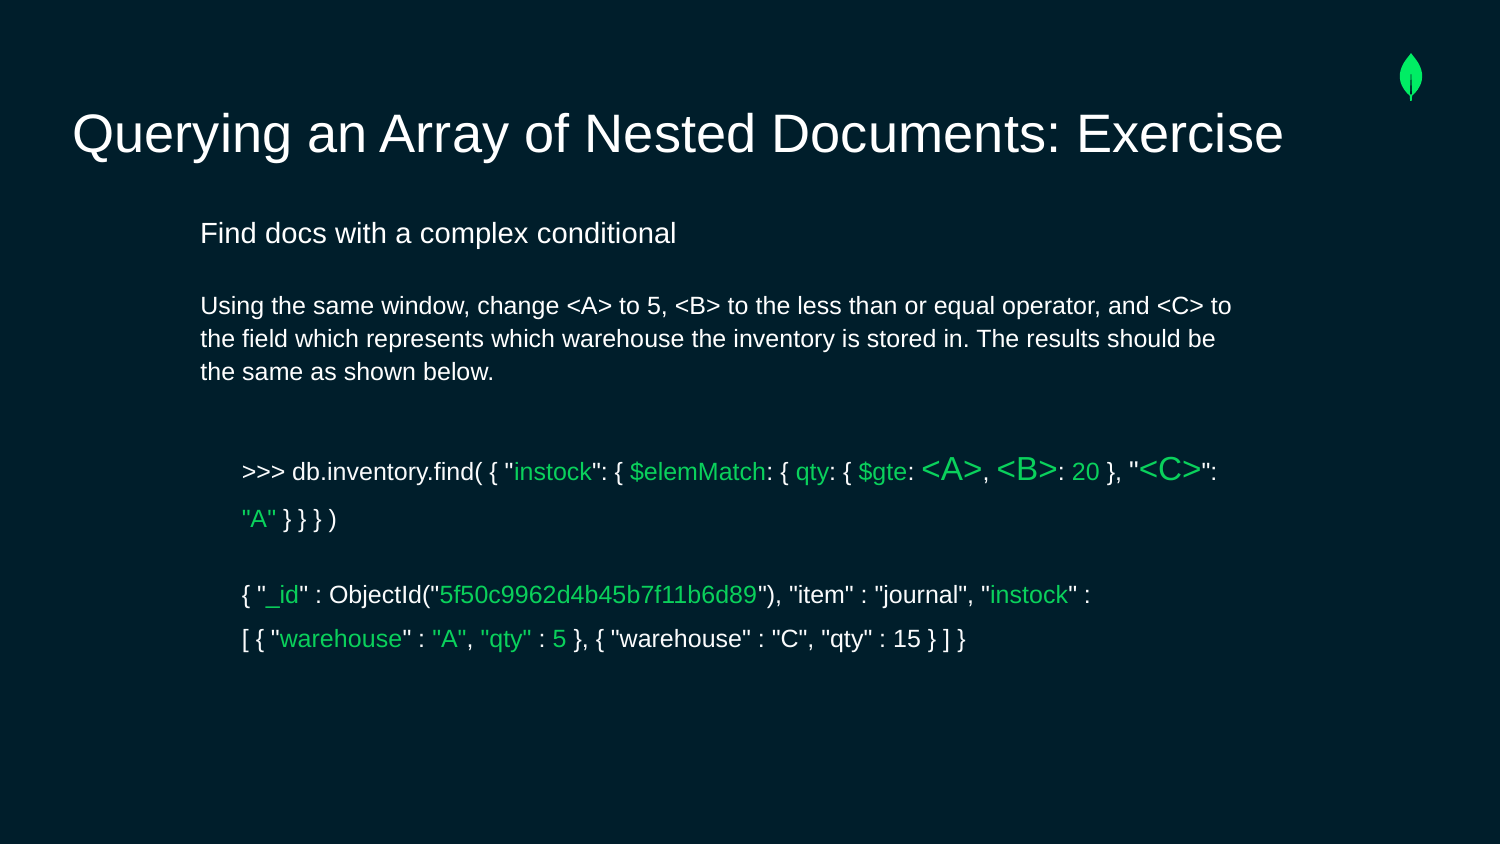

Querying an Array of Nested Documents: Exercise
Find docs with a complex conditional
Using the same window, change <A> to 5, <B> to the less than or equal operator, and <C> to the field which represents which warehouse the inventory is stored in. The results should be the same as shown below.
>>> db.inventory.find( { "instock": { $elemMatch: { qty: { $gte: <A>, <B>: 20 }, "<C>": "A" } } } )
{ "_id" : ObjectId("5f50c9962d4b45b7f11b6d89"), "item" : "journal", "instock" : [ { "warehouse" : "A", "qty" : 5 }, { "warehouse" : "C", "qty" : 15 } ] }